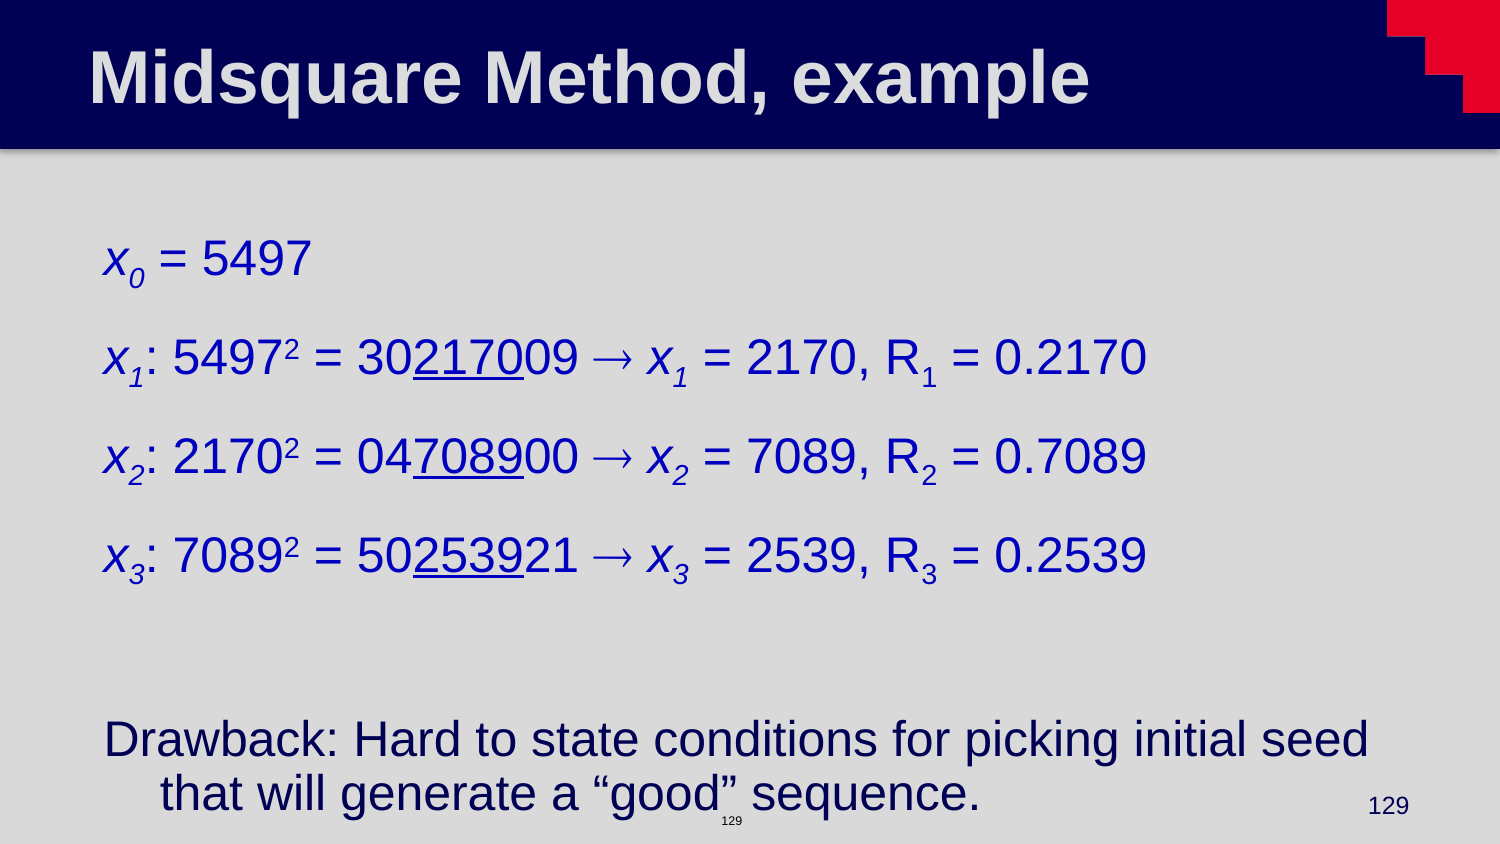

# Midsquare Method, example
x0 = 5497
x1: 54972 = 30217009 → x1 = 2170, R1 = 0.2170
x2: 21702 = 04708900 → x2 = 7089, R2 = 0.7089
x3: 70892 = 50253921 → x3 = 2539, R3 = 0.2539

Drawback: Hard to state conditions for picking initial seed that will generate a “good” sequence.
129